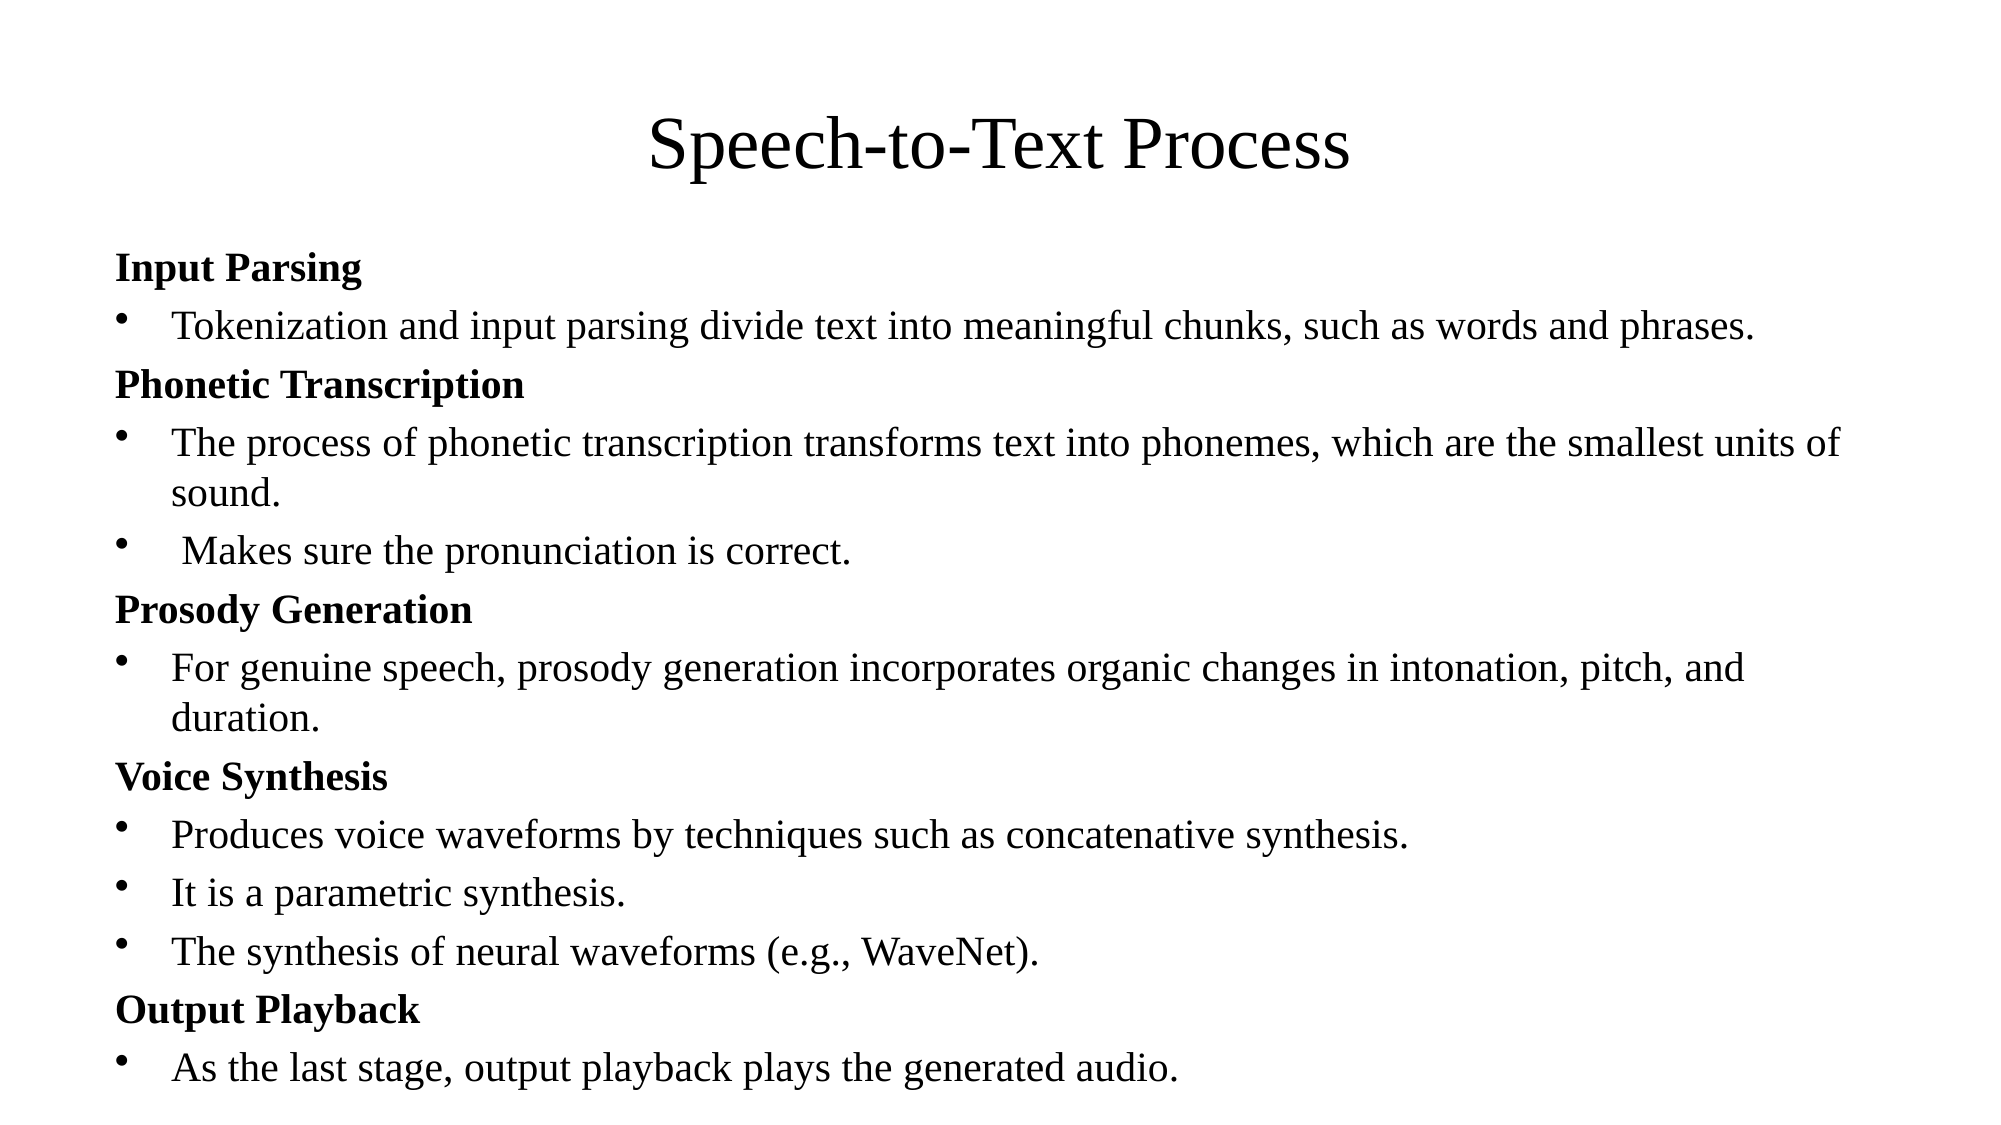

# Speech-to-Text Process
Input Parsing
Tokenization and input parsing divide text into meaningful chunks, such as words and phrases.
Phonetic Transcription
The process of phonetic transcription transforms text into phonemes, which are the smallest units of sound.
 Makes sure the pronunciation is correct.
Prosody Generation
For genuine speech, prosody generation incorporates organic changes in intonation, pitch, and duration.
Voice Synthesis
Produces voice waveforms by techniques such as concatenative synthesis.
It is a parametric synthesis.
The synthesis of neural waveforms (e.g., WaveNet).
Output Playback
As the last stage, output playback plays the generated audio.